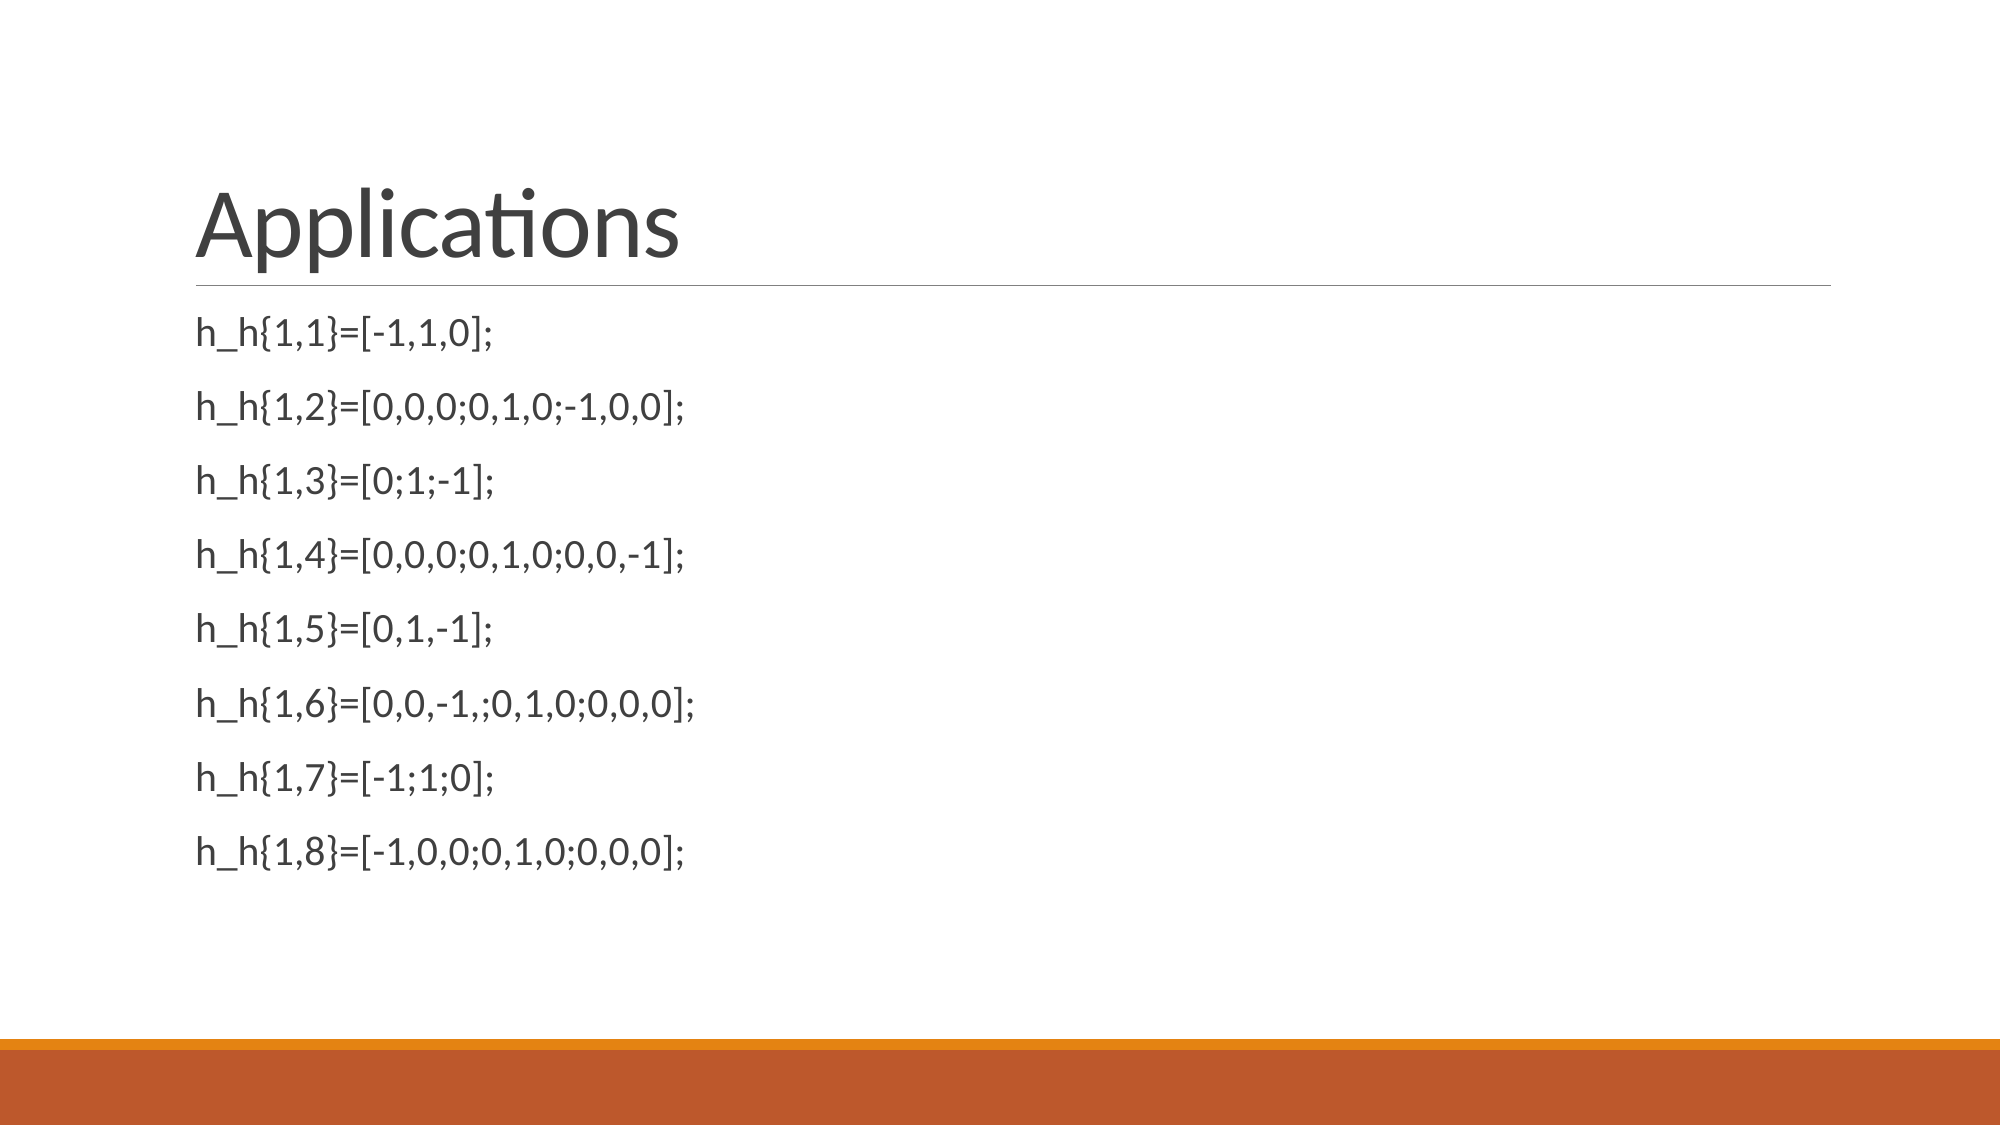

# Applications
h_h{1,1}=[-1,1,0];
h_h{1,2}=[0,0,0;0,1,0;-1,0,0];
h_h{1,3}=[0;1;-1];
h_h{1,4}=[0,0,0;0,1,0;0,0,-1];
h_h{1,5}=[0,1,-1];
h_h{1,6}=[0,0,-1,;0,1,0;0,0,0];
h_h{1,7}=[-1;1;0];
h_h{1,8}=[-1,0,0;0,1,0;0,0,0];